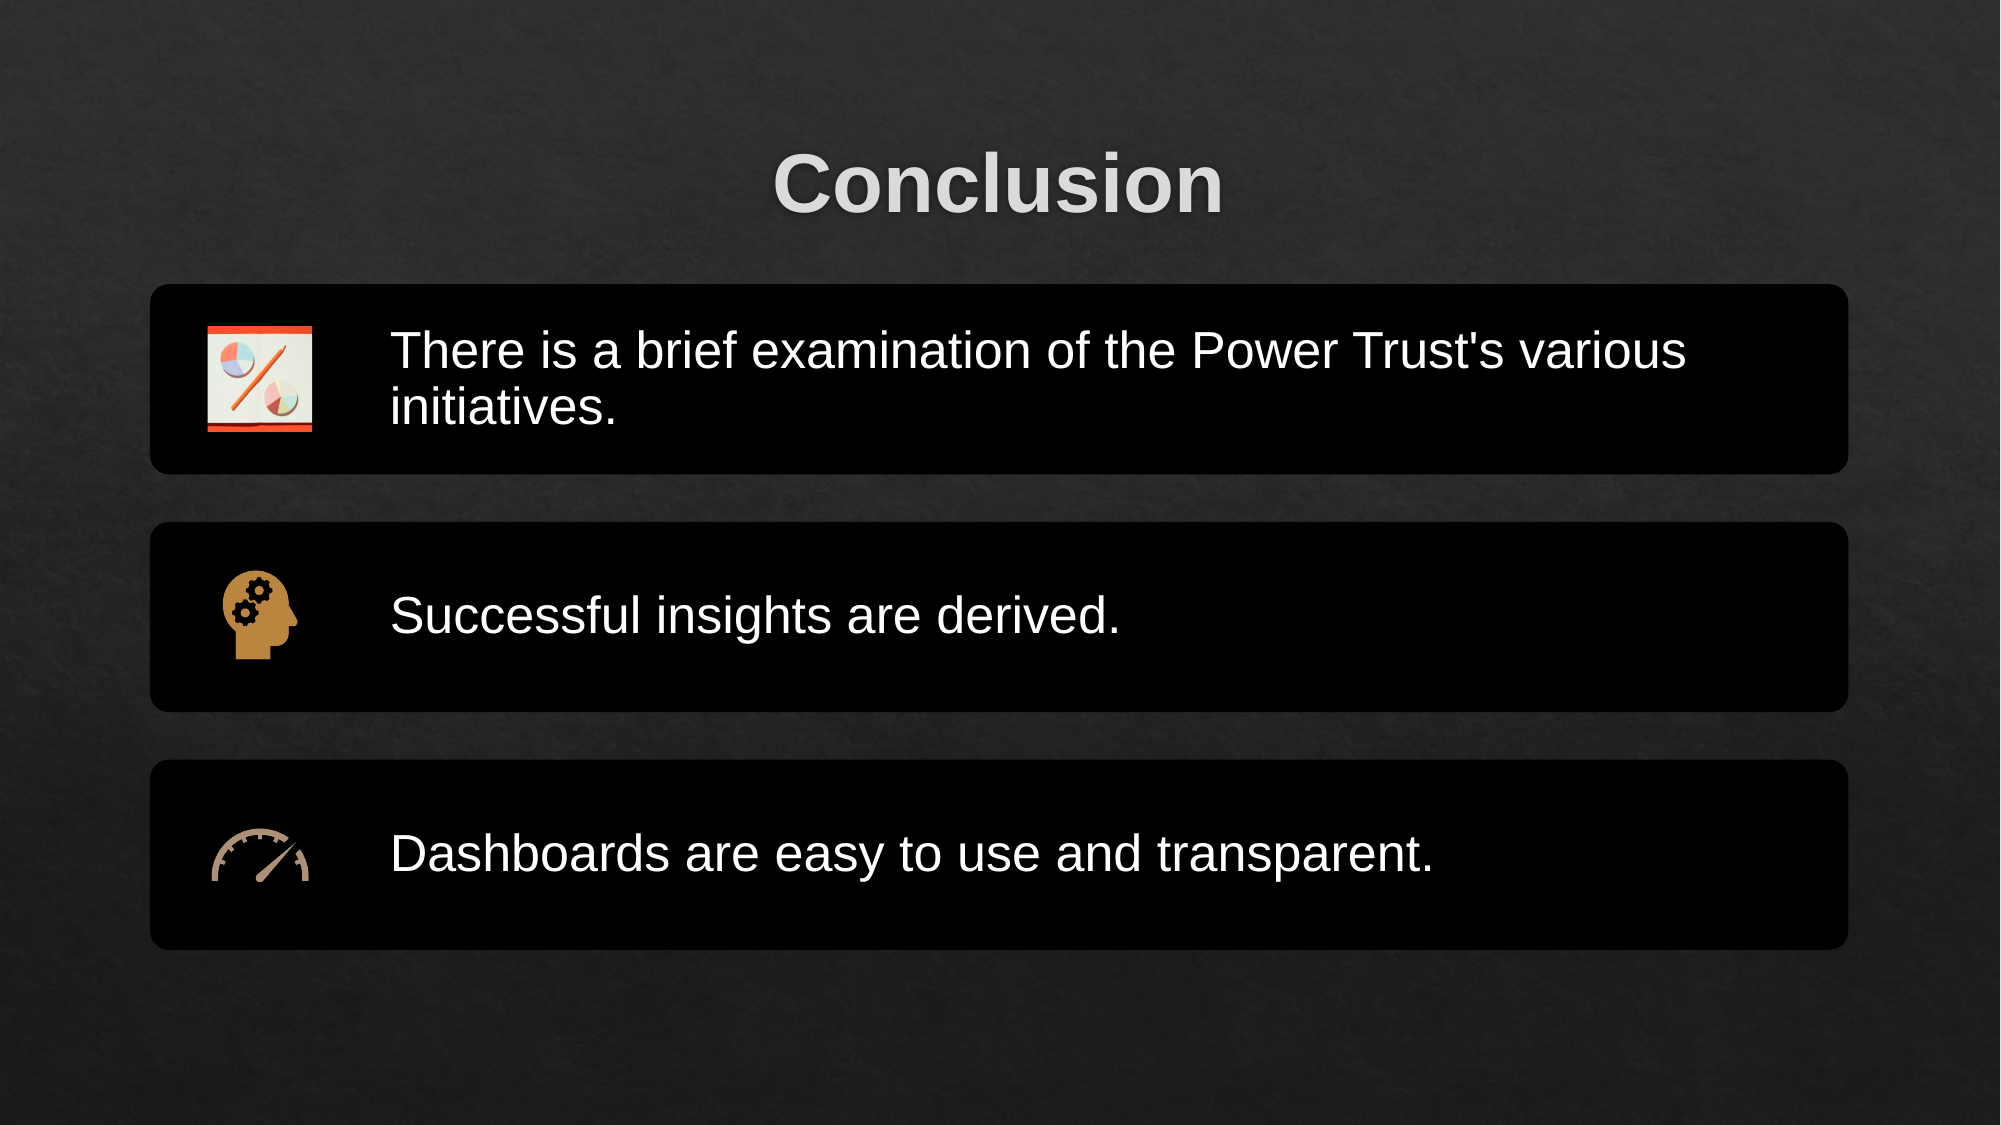

# Conclusion
There is a brief examination of the Power Trust's various initiatives.
Successful insights are derived.
Dashboards are easy to use and transparent.